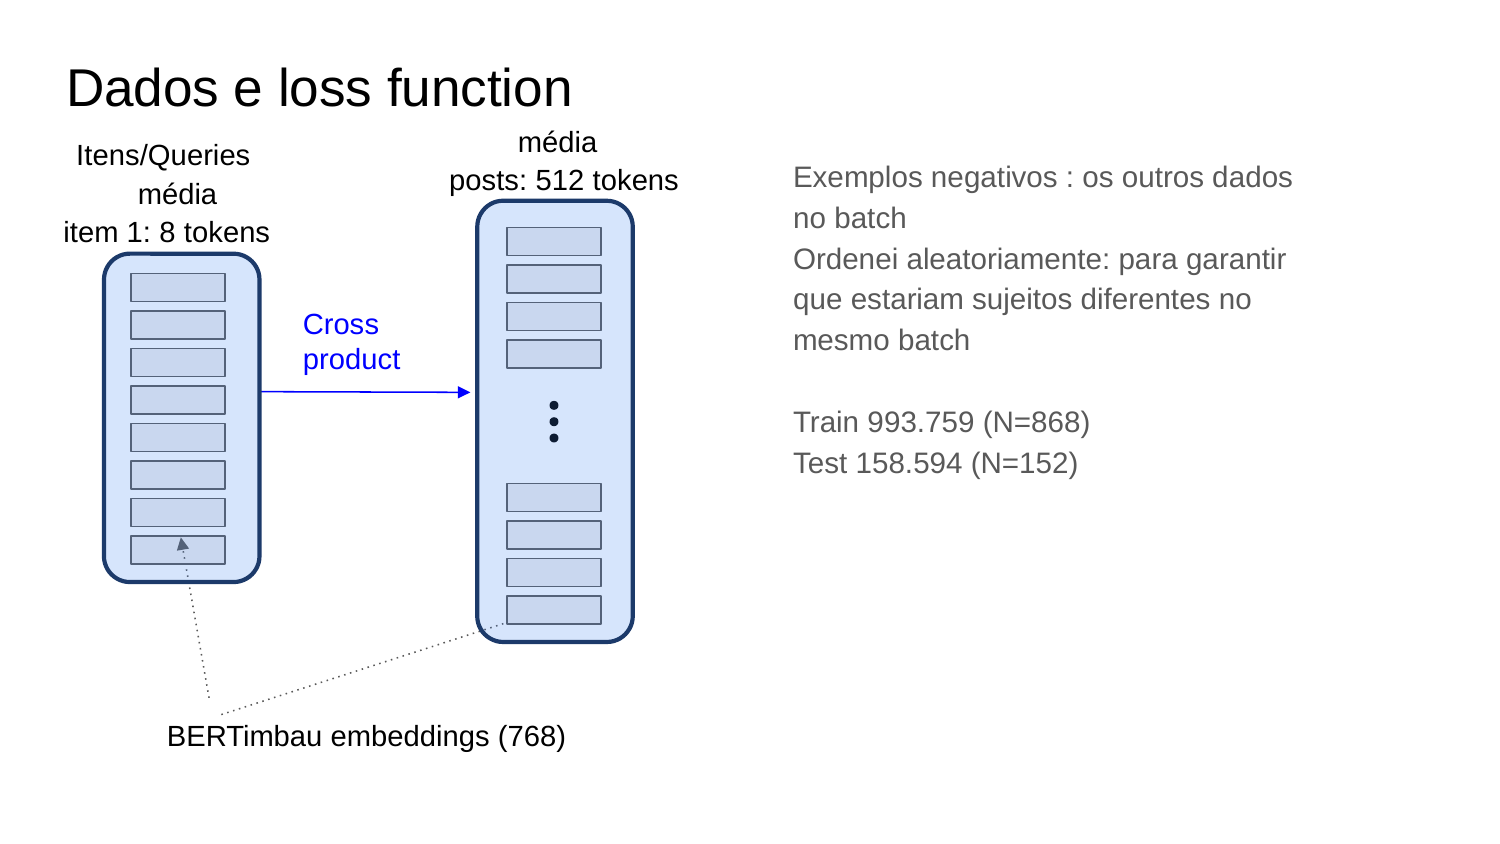

# Dados e loss function
média
Itens/Queries
Exemplos negativos : os outros dados no batch
Ordenei aleatoriamente: para garantir que estariam sujeitos diferentes no mesmo batch

Train 993.759 (N=868)
Test 158.594 (N=152)
posts: 512 tokens
média
item 1: 8 tokens

Cross product

BERTimbau embeddings (768)